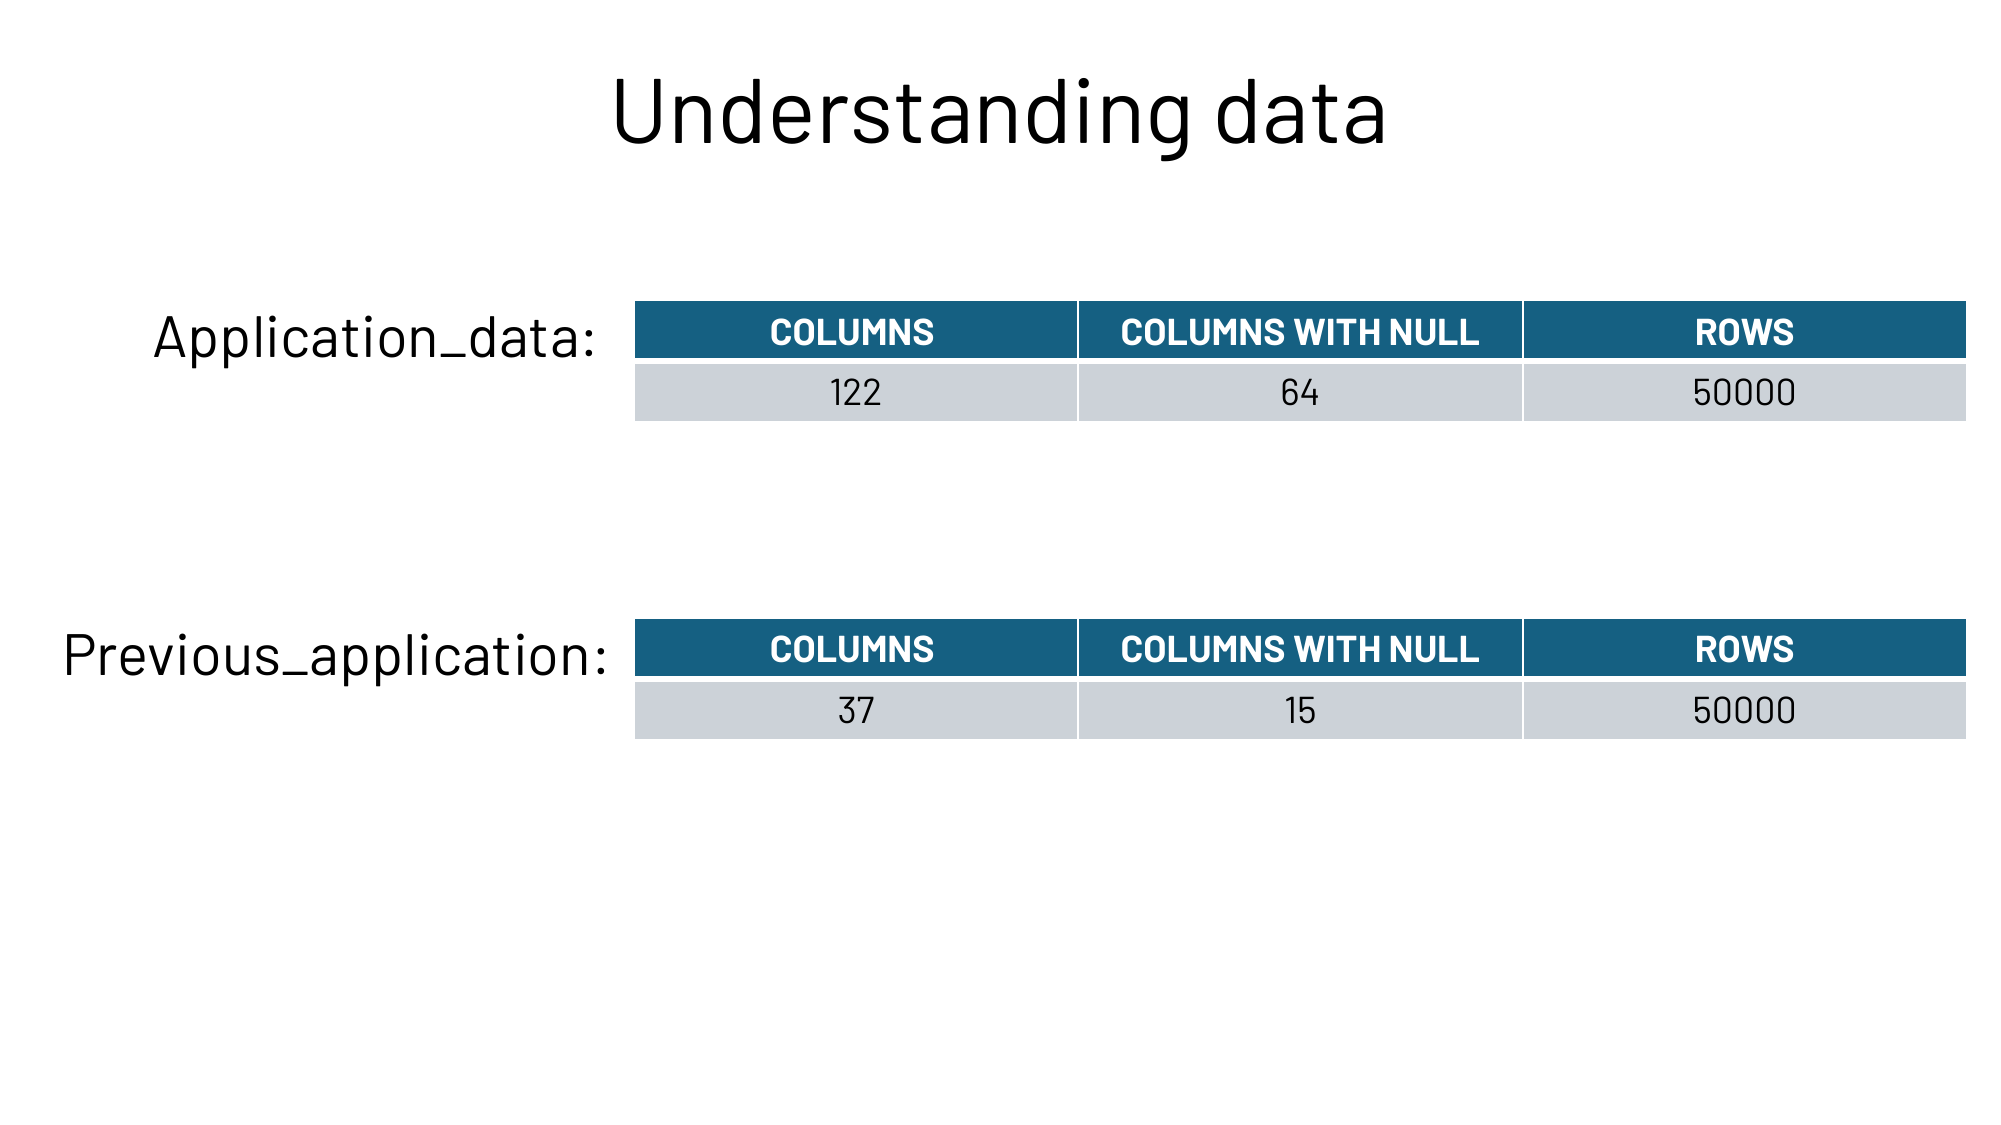

# Understanding data
Application_data:
| COLUMNS | COLUMNS WITH NULL | ROWS |
| --- | --- | --- |
| 122 | 64 | 50000 |

   Previous_application:
| COLUMNS | COLUMNS WITH NULL | ROWS |
| --- | --- | --- |
| 37 | 15 | 50000 |